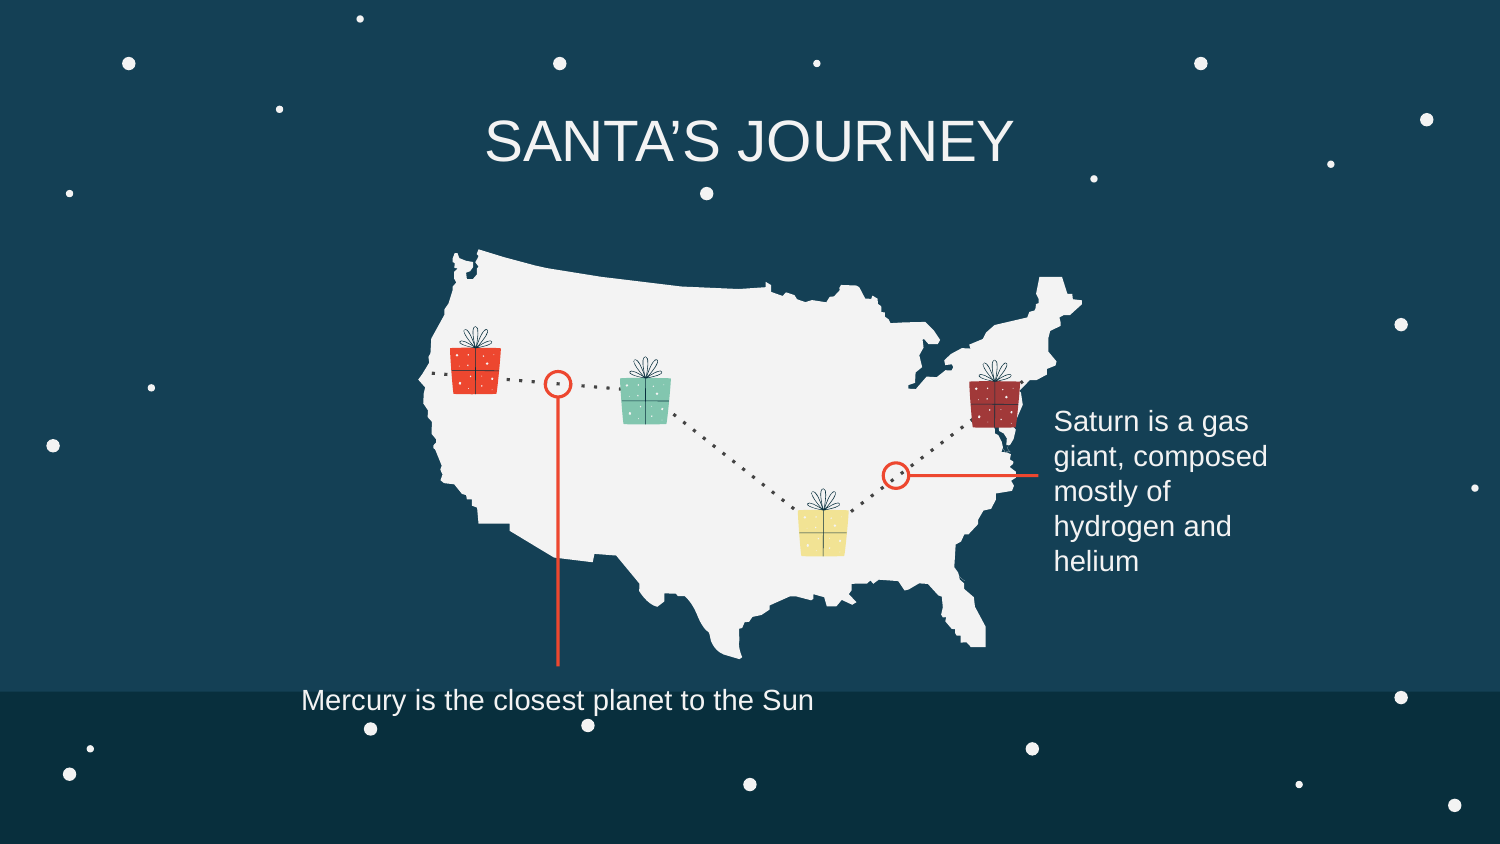

# SANTA’S JOURNEY

Saturn is a gas giant, composed mostly of hydrogen and helium

Mercury is the closest planet to the Sun